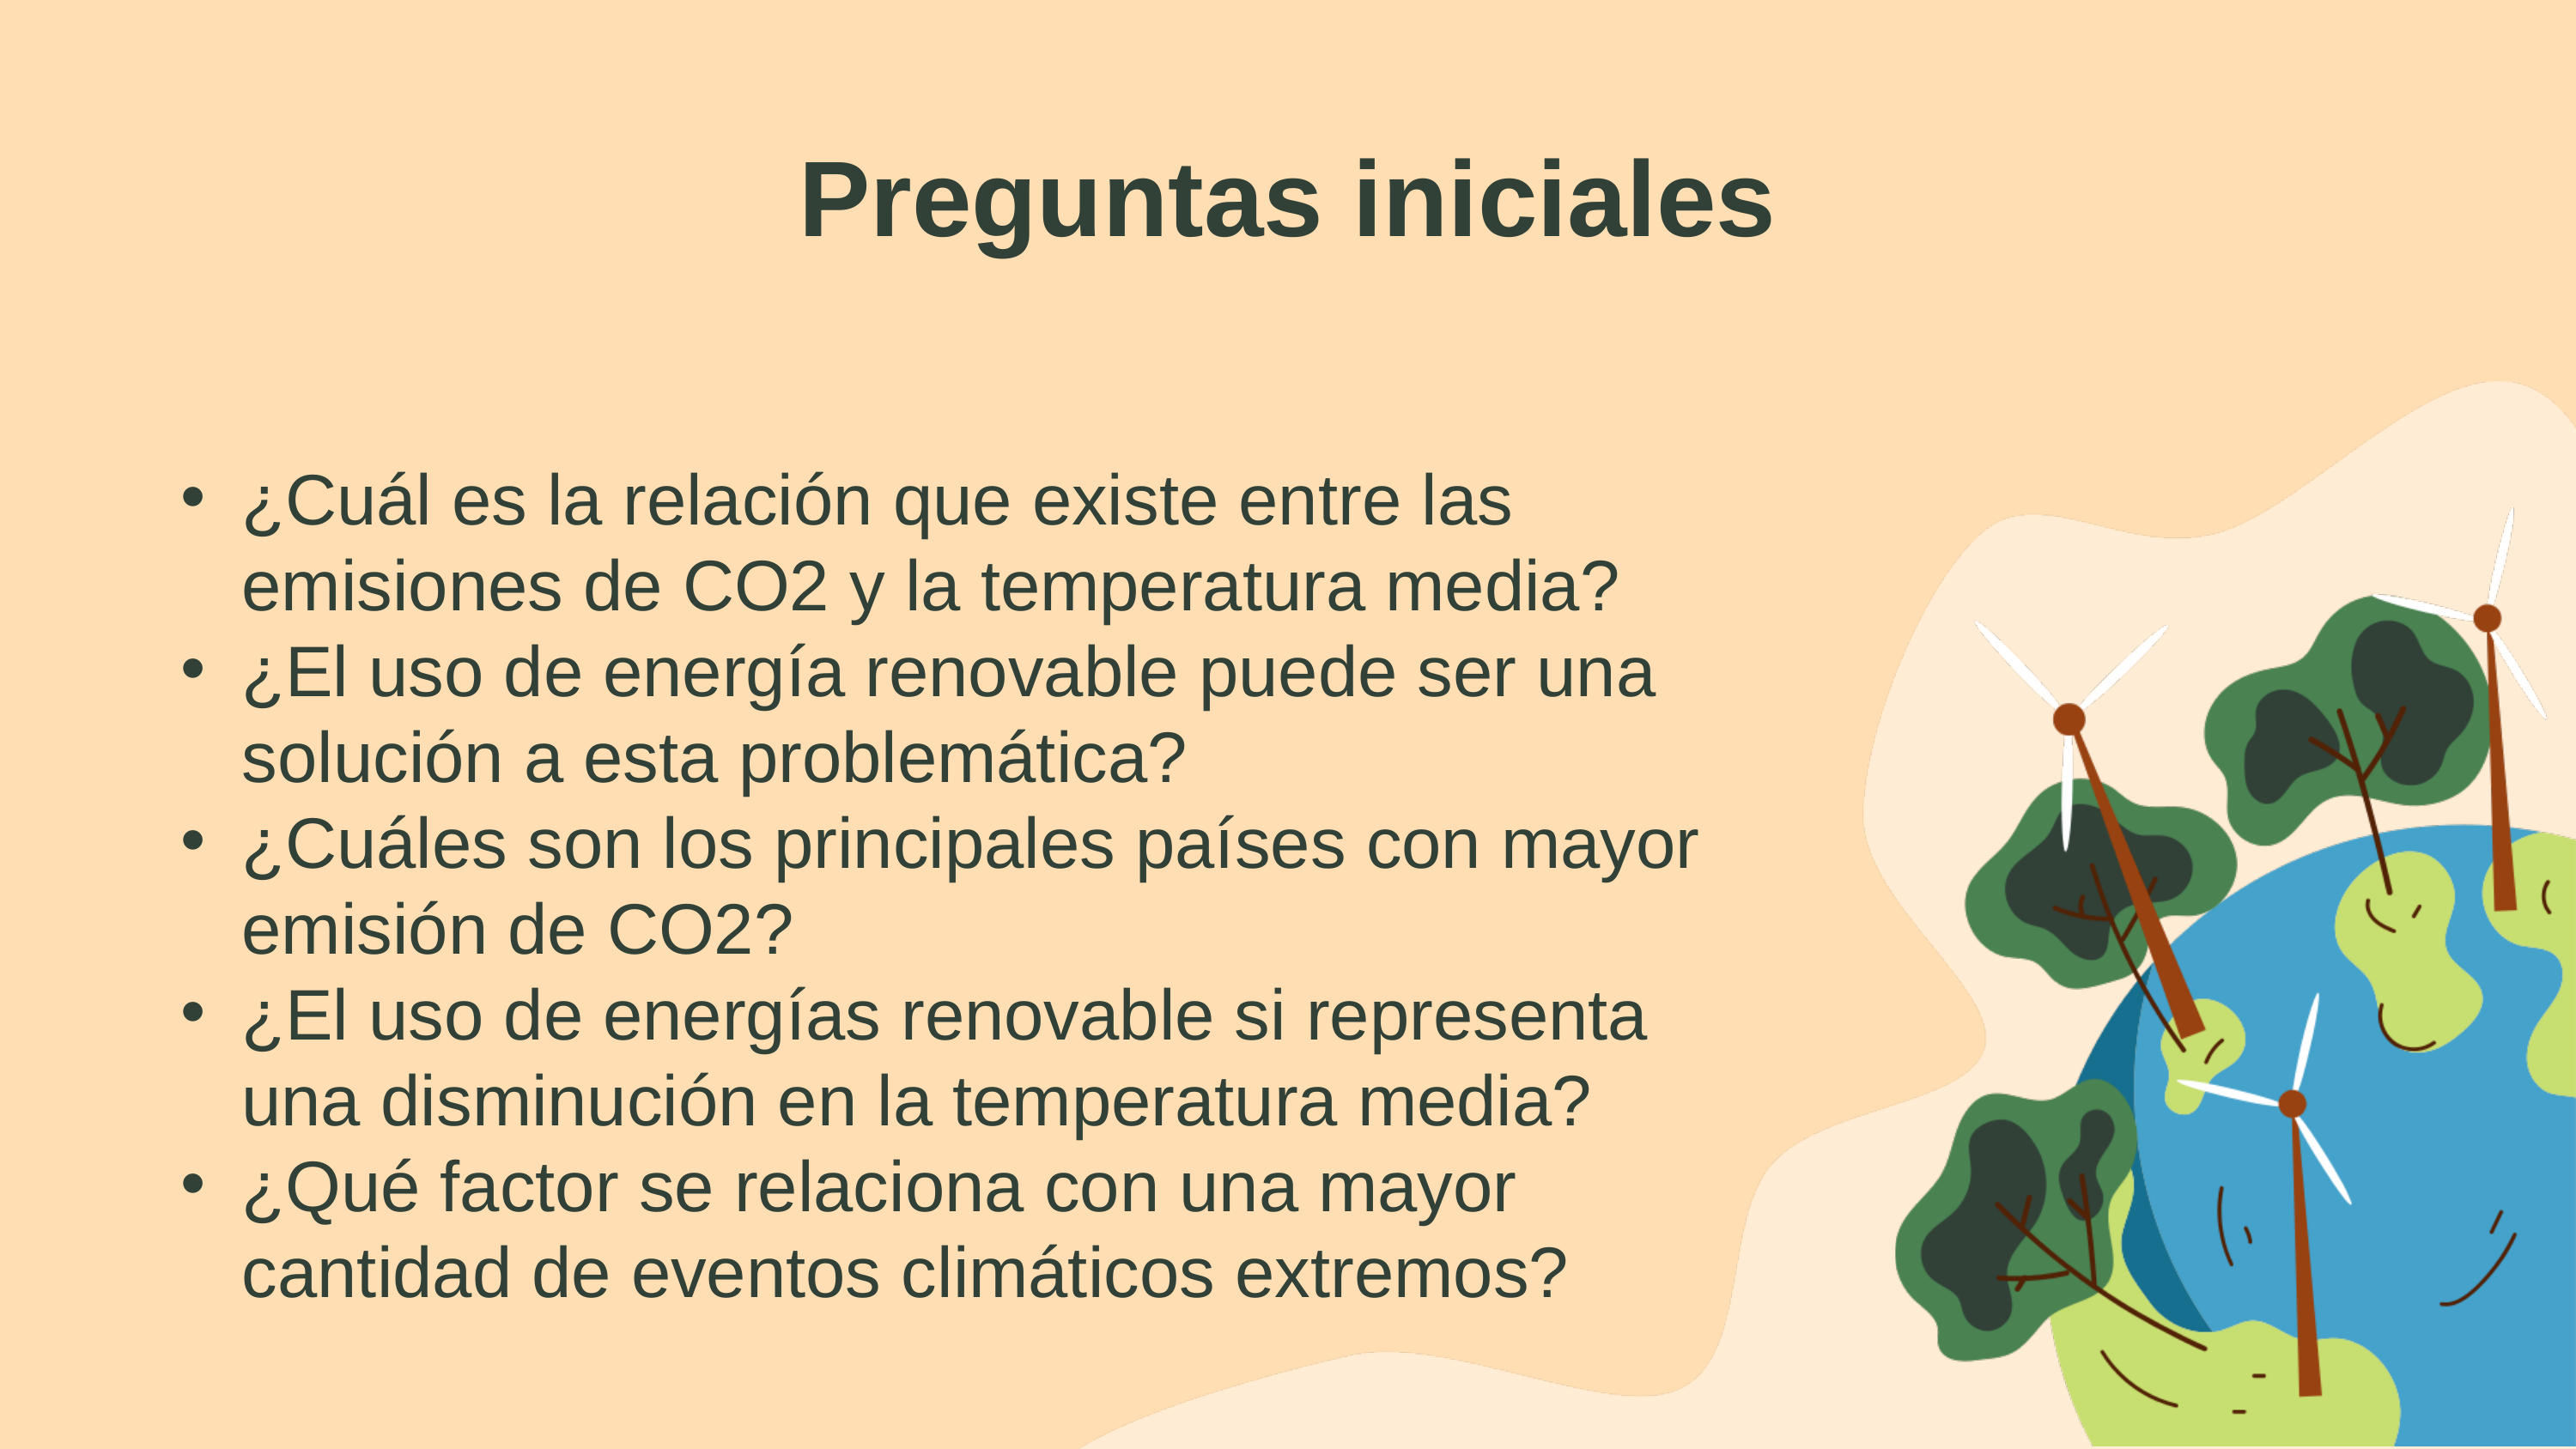

Preguntas iniciales

¿Cuál es la relación que existe entre las emisiones de CO2 y la temperatura media?
¿El uso de energía renovable puede ser una solución a esta problemática?
¿Cuáles son los principales países con mayor emisión de CO2?
¿El uso de energías renovable si representa una disminución en la temperatura media?
¿Qué factor se relaciona con una mayor cantidad de eventos climáticos extremos?